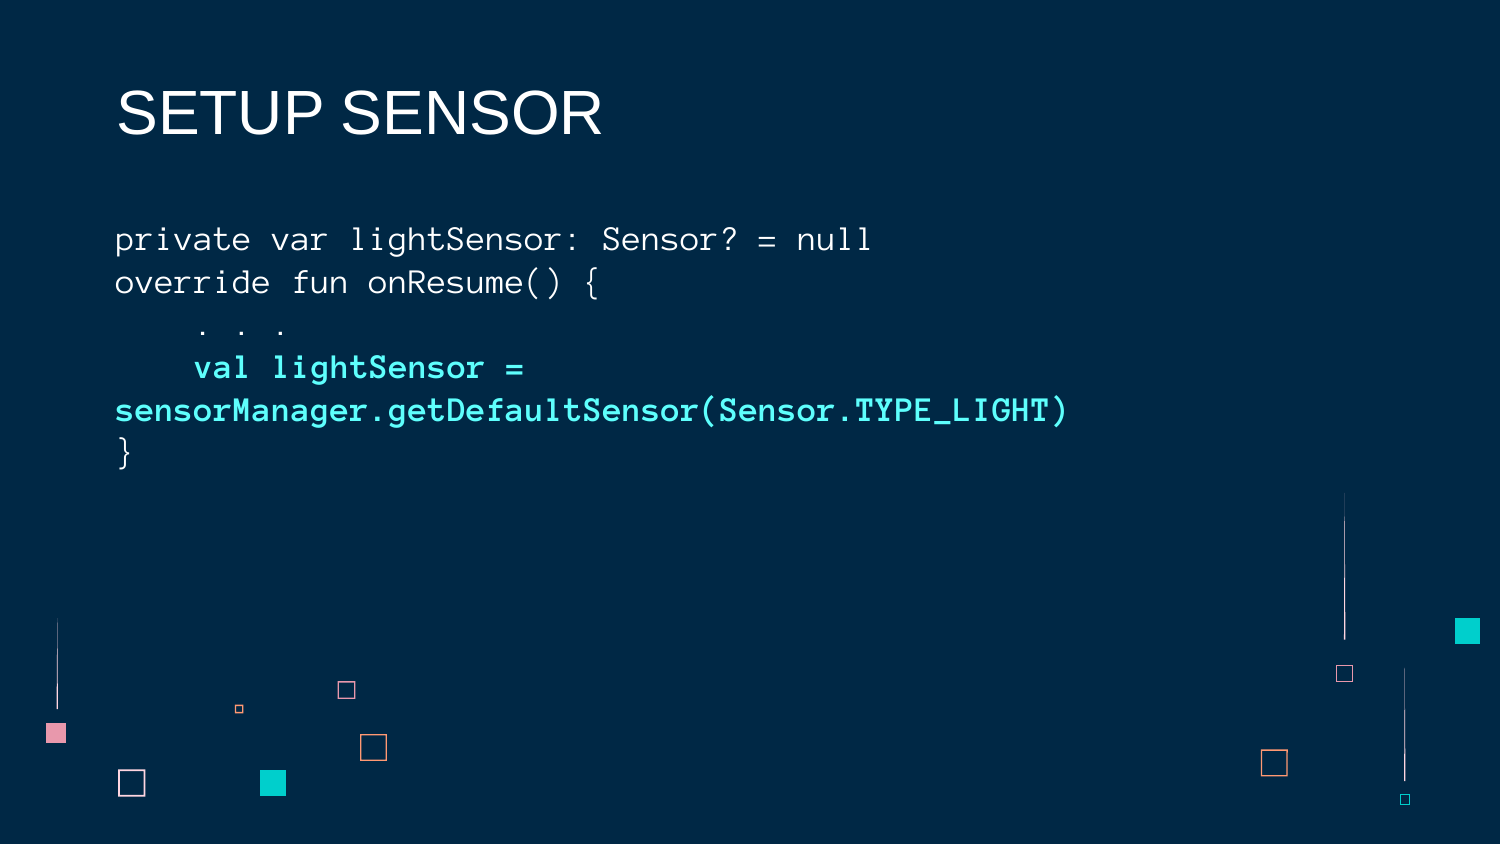

# SETUP SENSOR
private var lightSensor: Sensor? = null
override fun onResume() {
    . . .
    val lightSensor = 				sensorManager.getDefaultSensor(Sensor.TYPE_LIGHT)
}